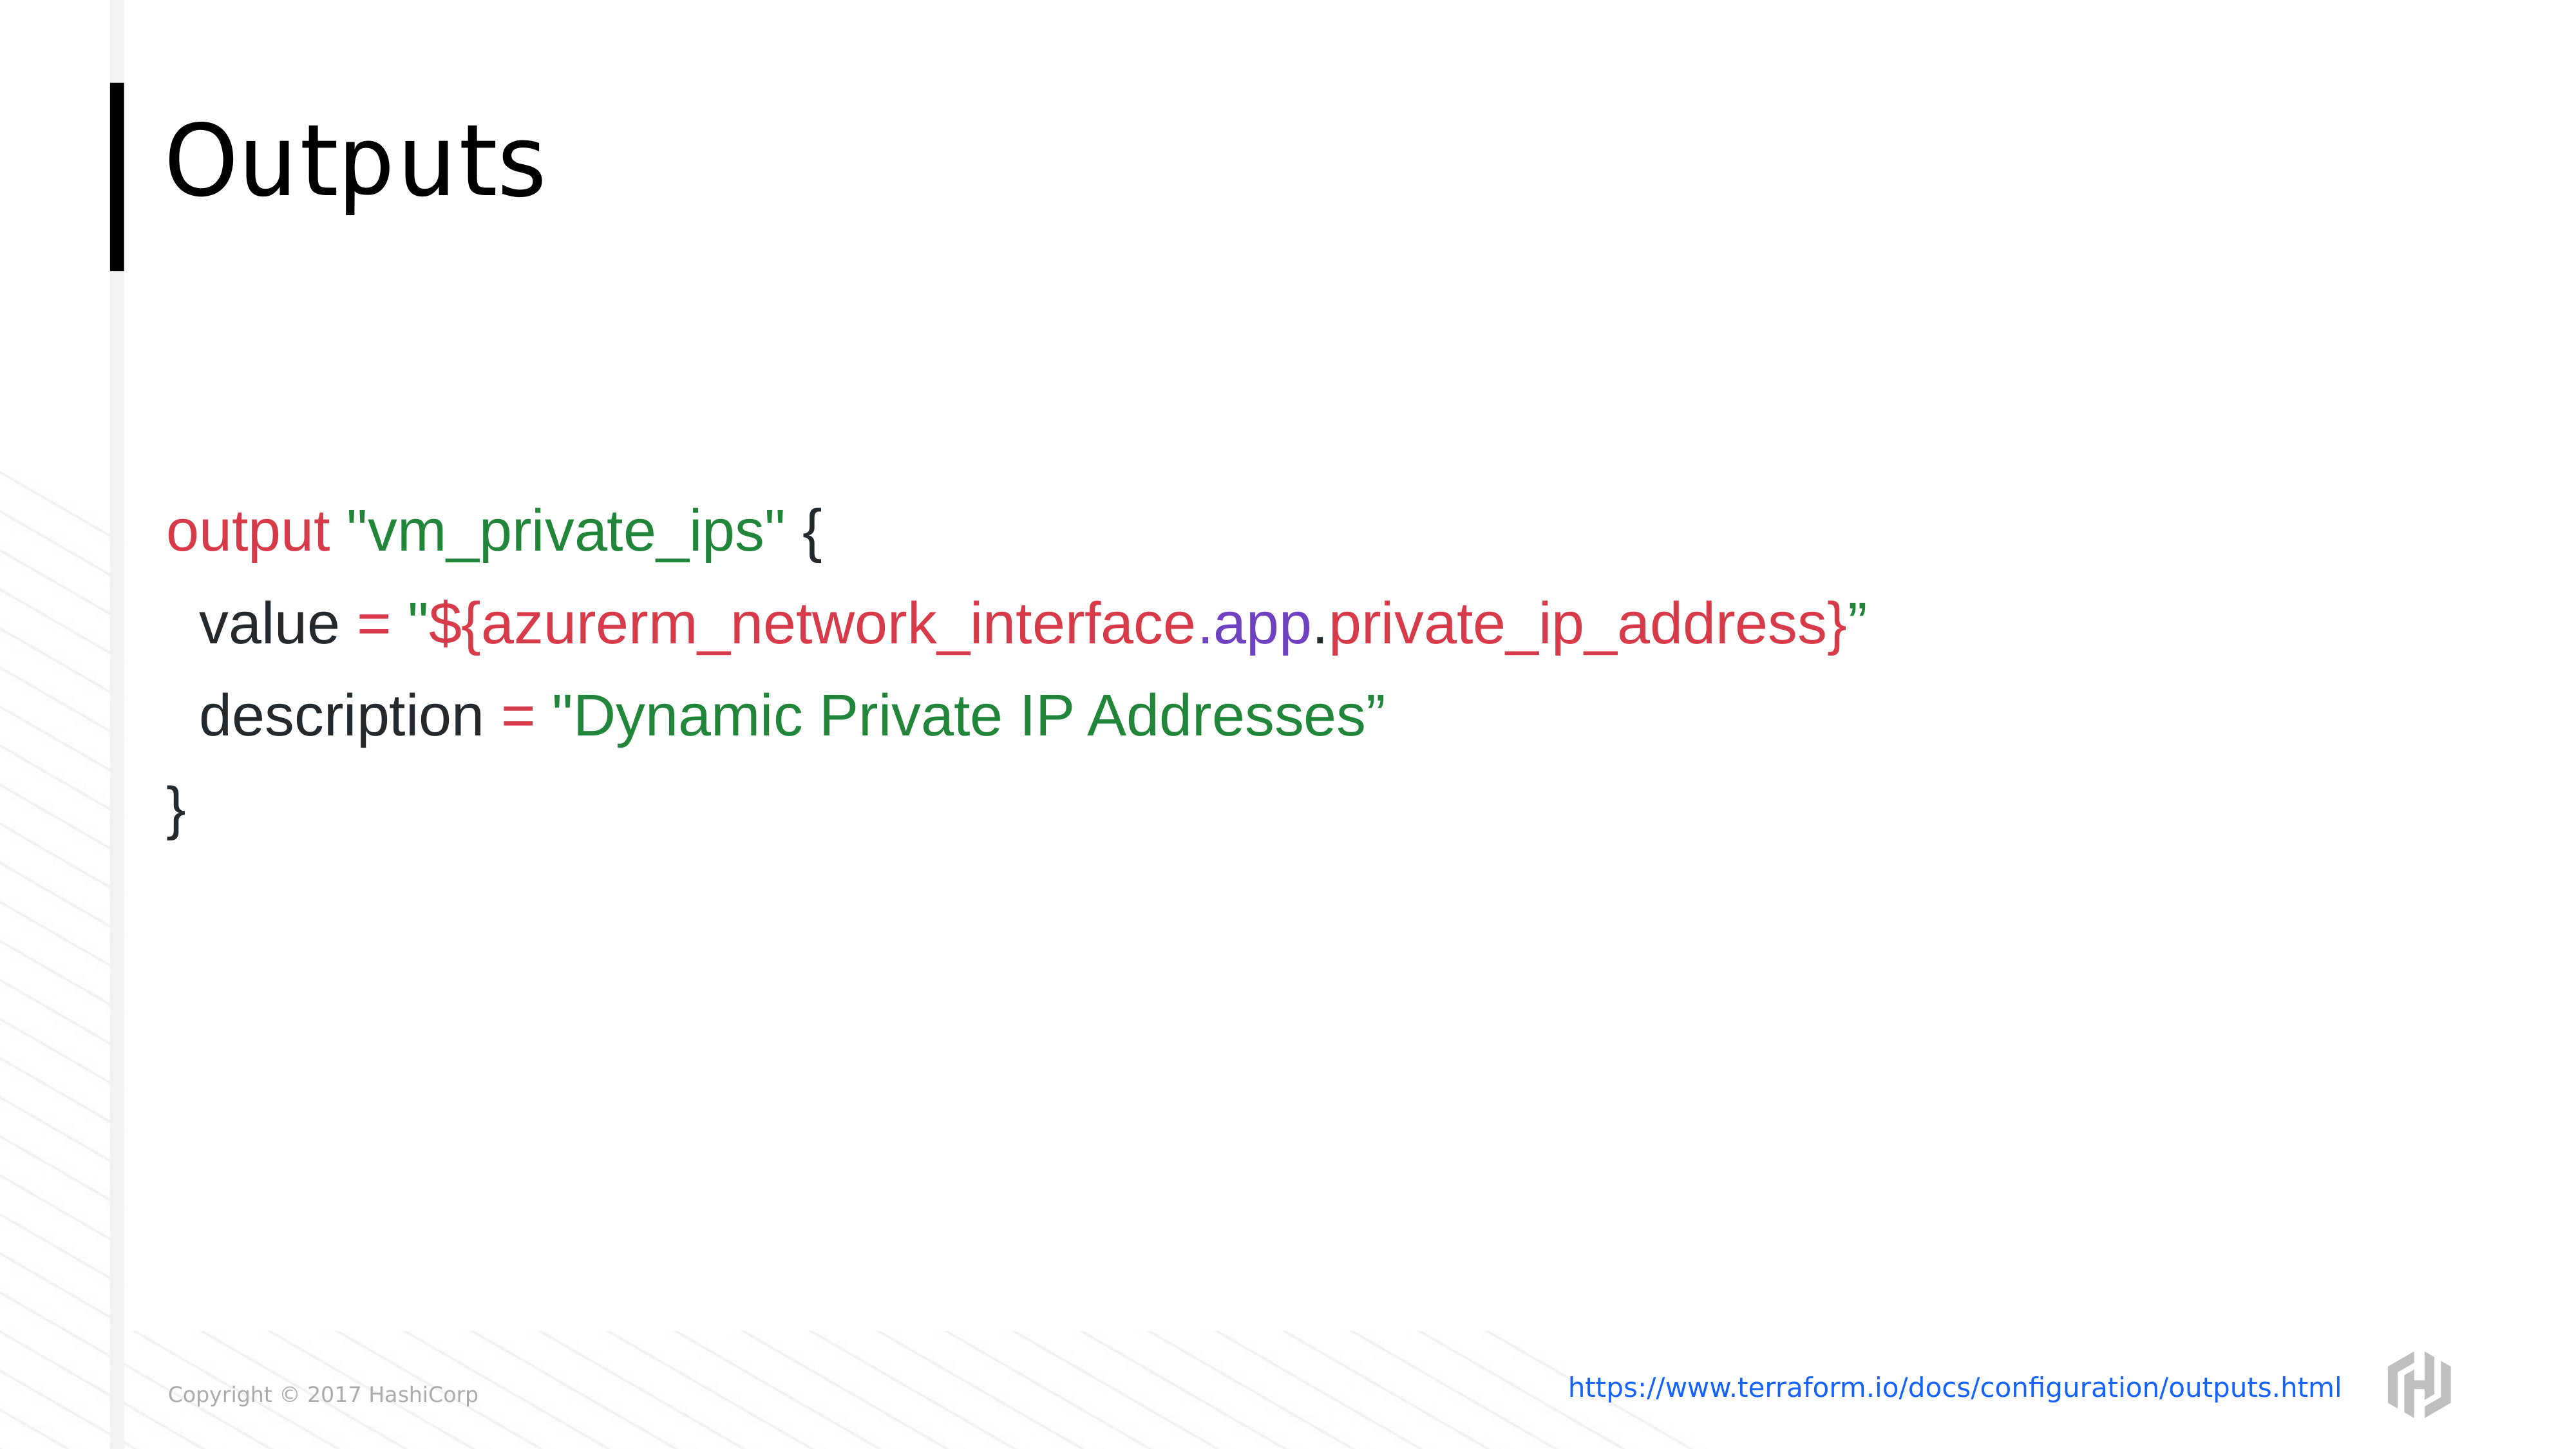

# Outputs

output "vm_private_ips" {

  value = "${azurerm_network_interface.app.private_ip_address}”

  description = "Dynamic Private IP Addresses”

}

.
https://www.terraform.io/docs/configuration/outputs.html